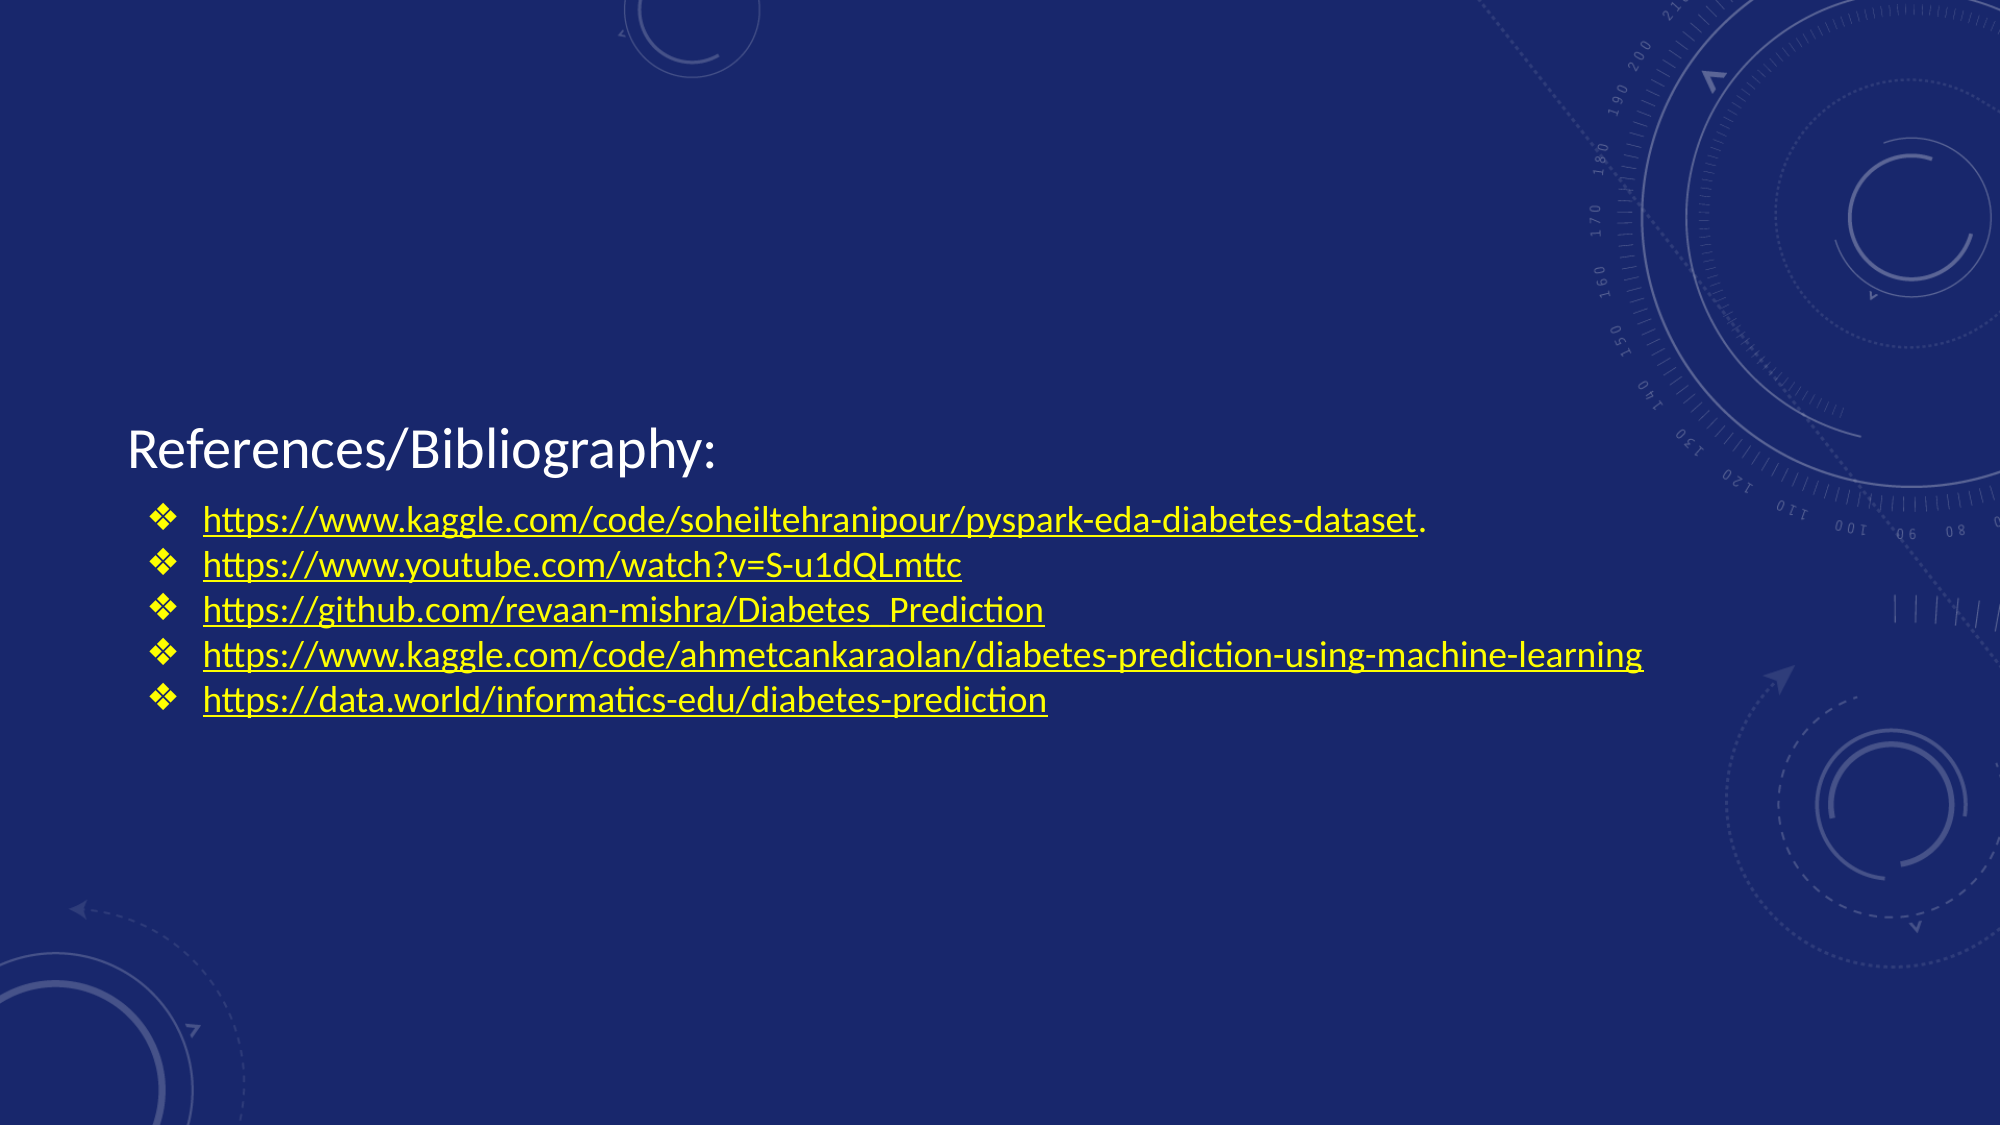

# References/Bibliography:
https://www.kaggle.com/code/soheiltehranipour/pyspark-eda-diabetes-dataset.
https://www.youtube.com/watch?v=S-u1dQLmttc
https://github.com/revaan-mishra/Diabetes_Prediction
https://www.kaggle.com/code/ahmetcankaraolan/diabetes-prediction-using-machine-learning
https://data.world/informatics-edu/diabetes-prediction